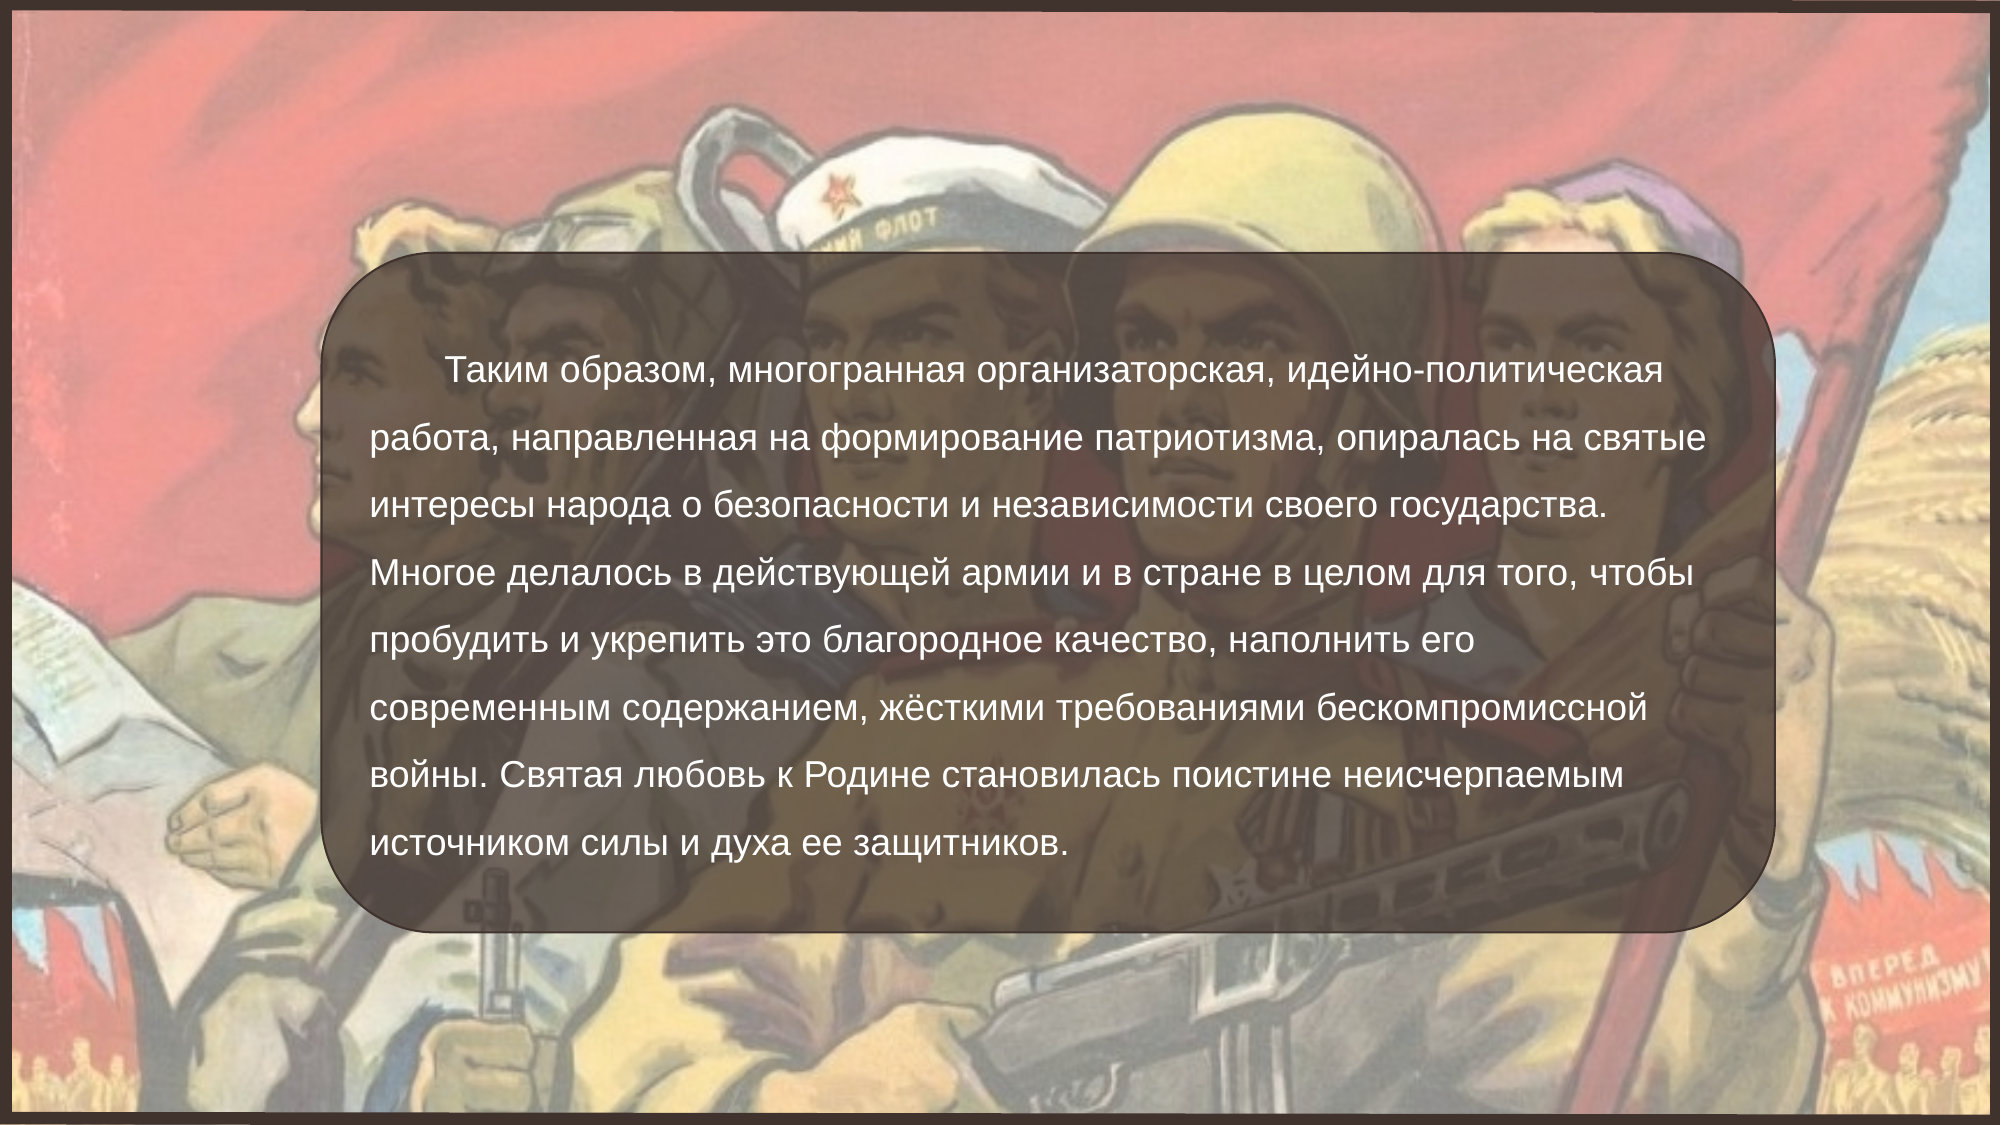

Таким образом, многогранная организаторская, идейно-политическая работа, направленная на формирование патриотизма, опиралась на святые интересы народа о безопасности и независимости своего государства. Многое делалось в действующей армии и в стране в целом для того, чтобы пробудить и укрепить это благородное качество, наполнить его современным содержанием, жёсткими требованиями бескомпромиссной войны. Святая любовь к Родине становилась поистине неисчерпаемым источником силы и духа ее защитников.